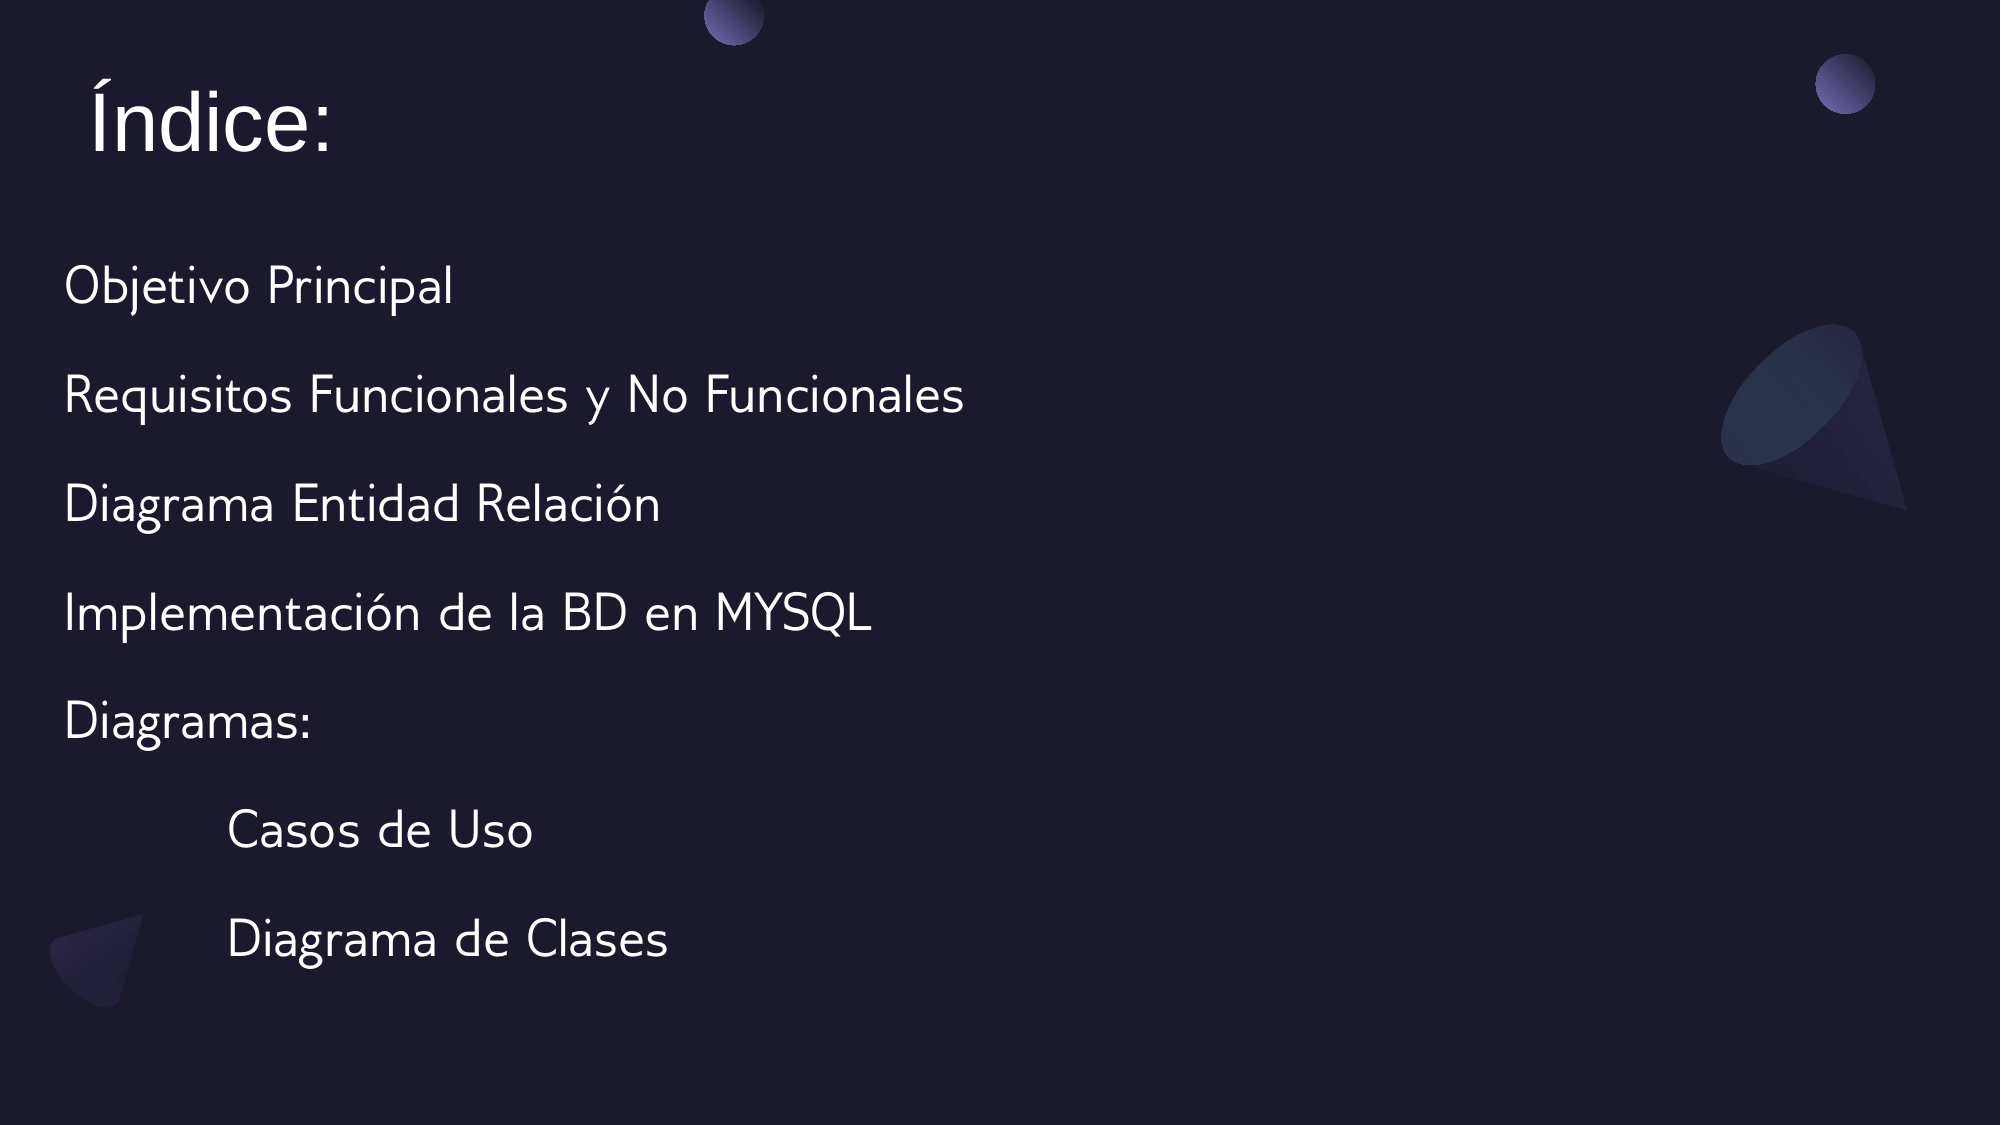

# Índice:
Objetivo Principal
Requisitos Funcionales y No Funcionales
Diagrama Entidad Relación
Implementación de la BD en MYSQL
Diagramas:
   Casos de Uso
   Diagrama de Clases